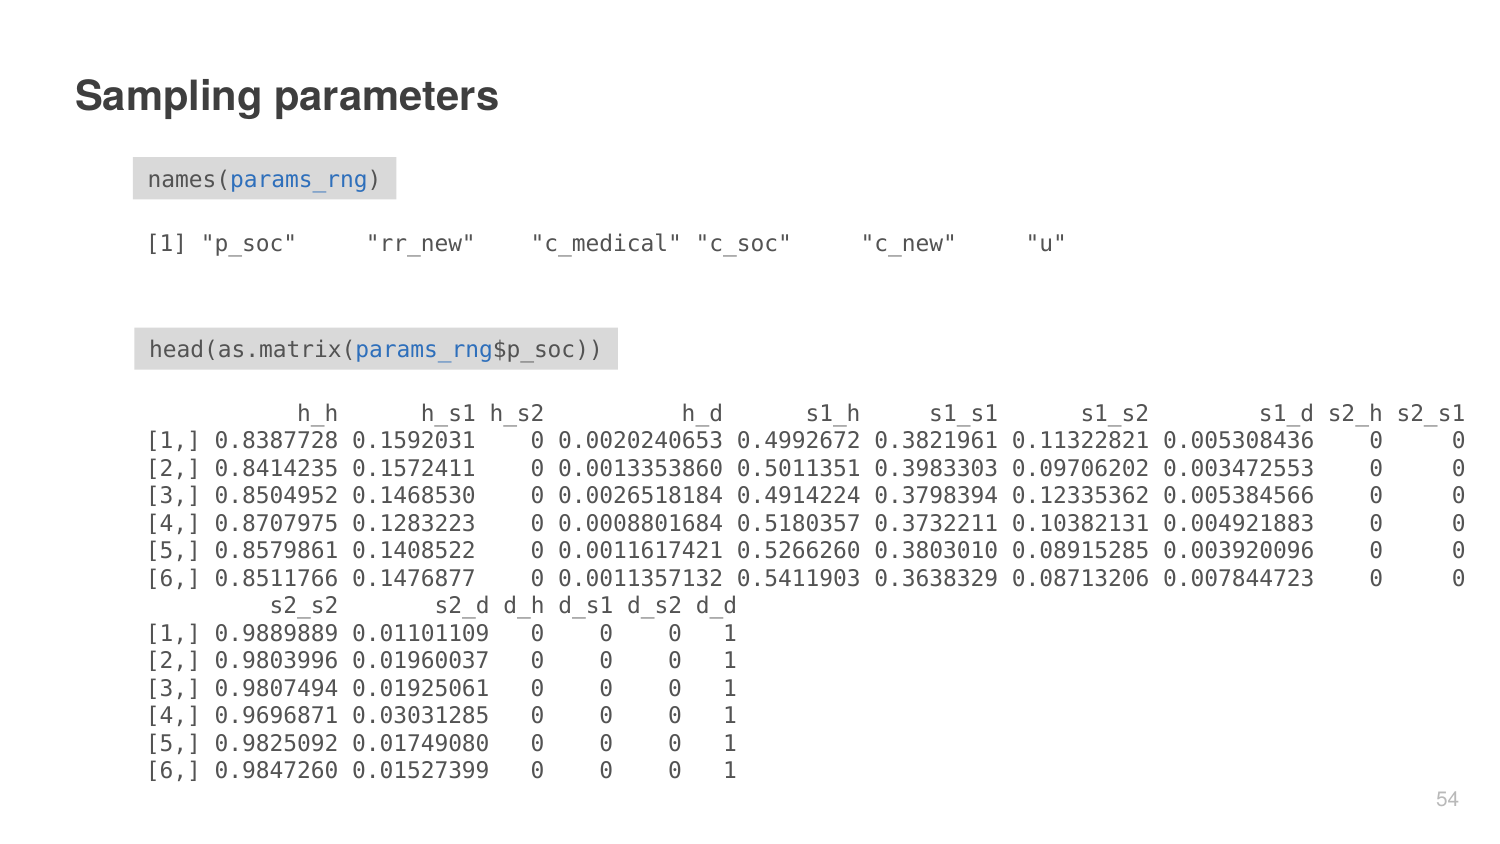

# Sampling parameters
names(params_rng)
[1] "p_soc"     "rr_new"    "c_medical" "c_soc"     "c_new"     "u"
head(as.matrix(params_rng$p_soc))
           h_h      h_s1 h_s2          h_d      s1_h     s1_s1      s1_s2        s1_d s2_h s2_s1
[1,] 0.8387728 0.1592031    0 0.0020240653 0.4992672 0.3821961 0.11322821 0.005308436    0     0
[2,] 0.8414235 0.1572411    0 0.0013353860 0.5011351 0.3983303 0.09706202 0.003472553    0     0
[3,] 0.8504952 0.1468530    0 0.0026518184 0.4914224 0.3798394 0.12335362 0.005384566    0     0
[4,] 0.8707975 0.1283223    0 0.0008801684 0.5180357 0.3732211 0.10382131 0.004921883    0     0
[5,] 0.8579861 0.1408522    0 0.0011617421 0.5266260 0.3803010 0.08915285 0.003920096    0     0
[6,] 0.8511766 0.1476877    0 0.0011357132 0.5411903 0.3638329 0.08713206 0.007844723    0     0
         s2_s2       s2_d d_h d_s1 d_s2 d_d
[1,] 0.9889889 0.01101109   0    0    0   1
[2,] 0.9803996 0.01960037   0    0    0   1
[3,] 0.9807494 0.01925061   0    0    0   1
[4,] 0.9696871 0.03031285   0    0    0   1
[5,] 0.9825092 0.01749080   0    0    0   1
[6,] 0.9847260 0.01527399   0    0    0   1
54